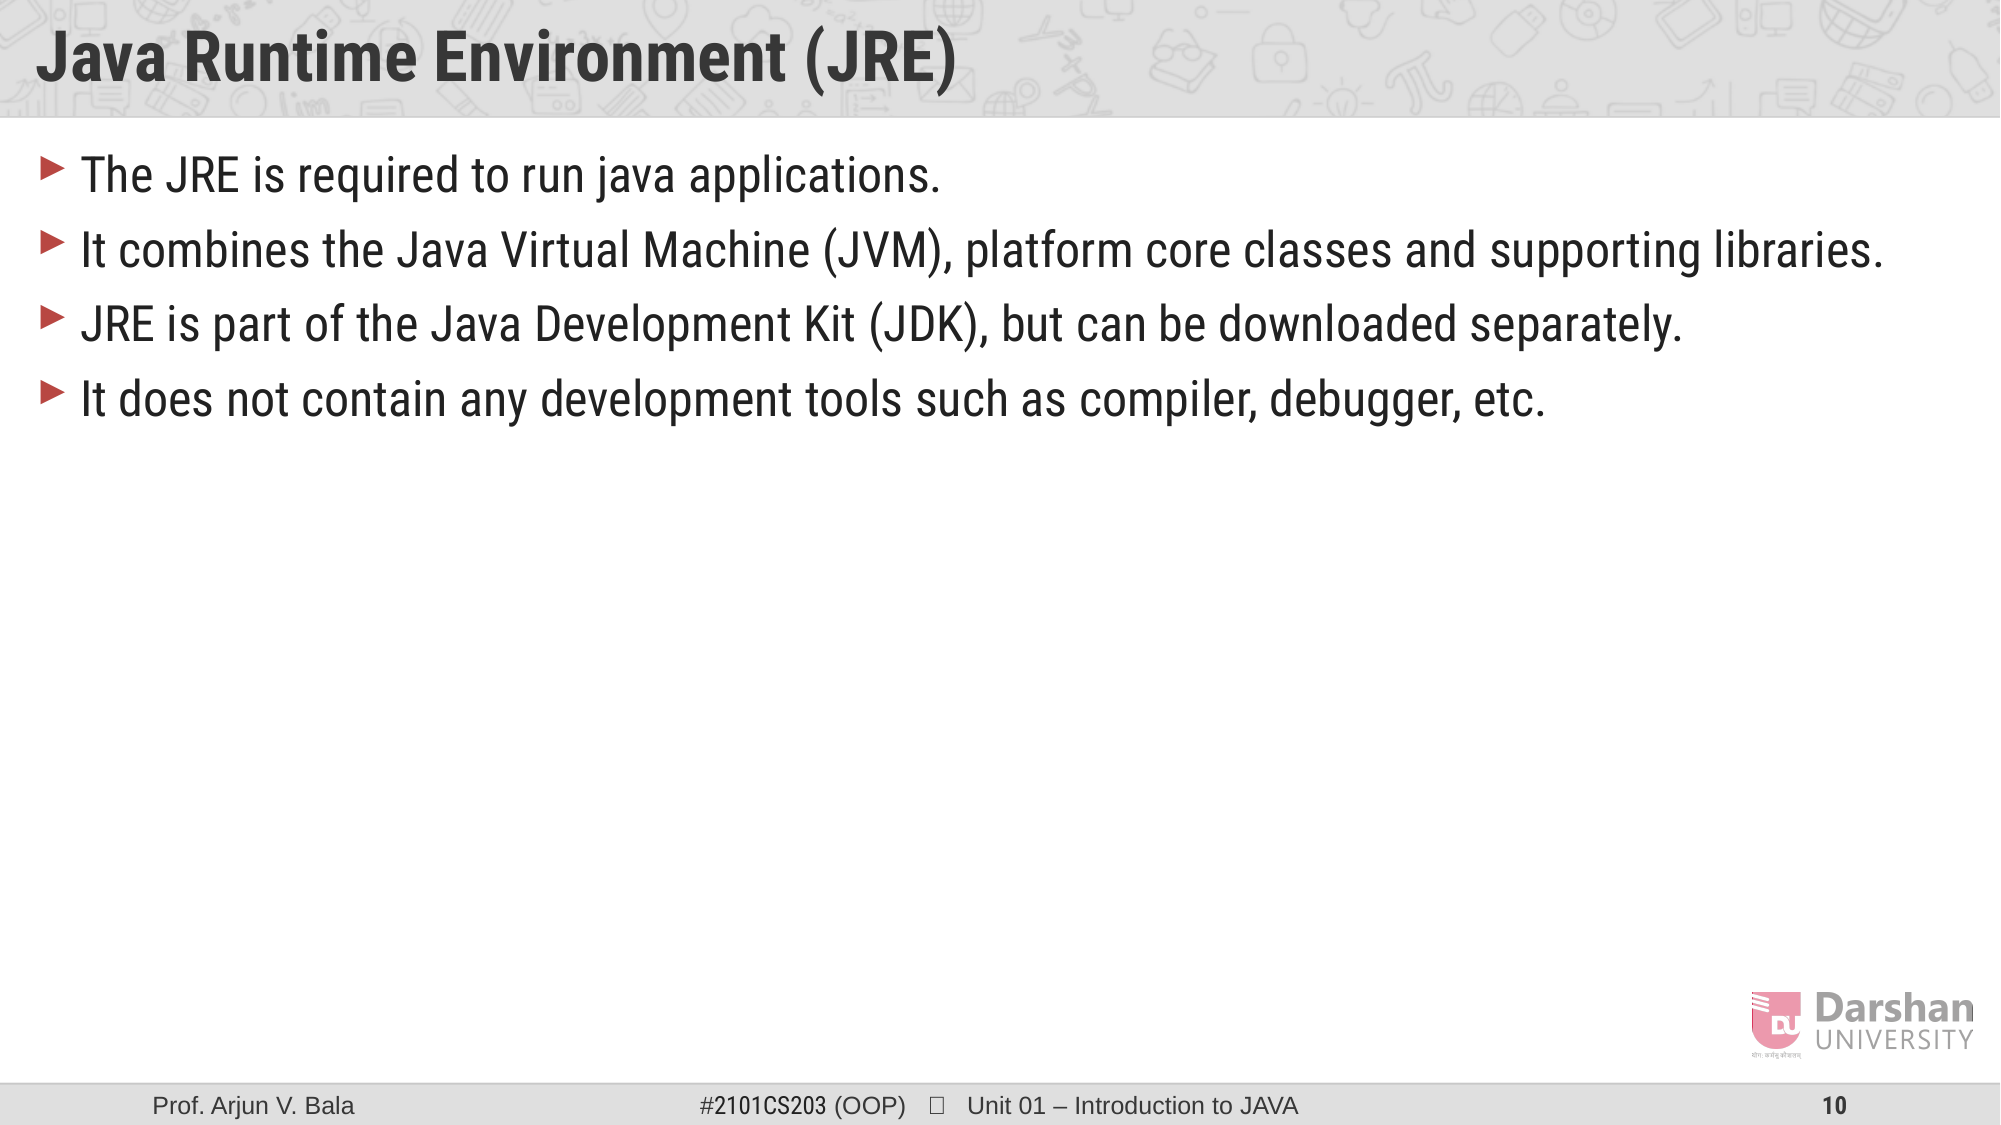

# Java Runtime Environment (JRE)
The JRE is required to run java applications.
It combines the Java Virtual Machine (JVM), platform core classes and supporting libraries.
JRE is part of the Java Development Kit (JDK), but can be downloaded separately.
It does not contain any development tools such as compiler, debugger, etc.